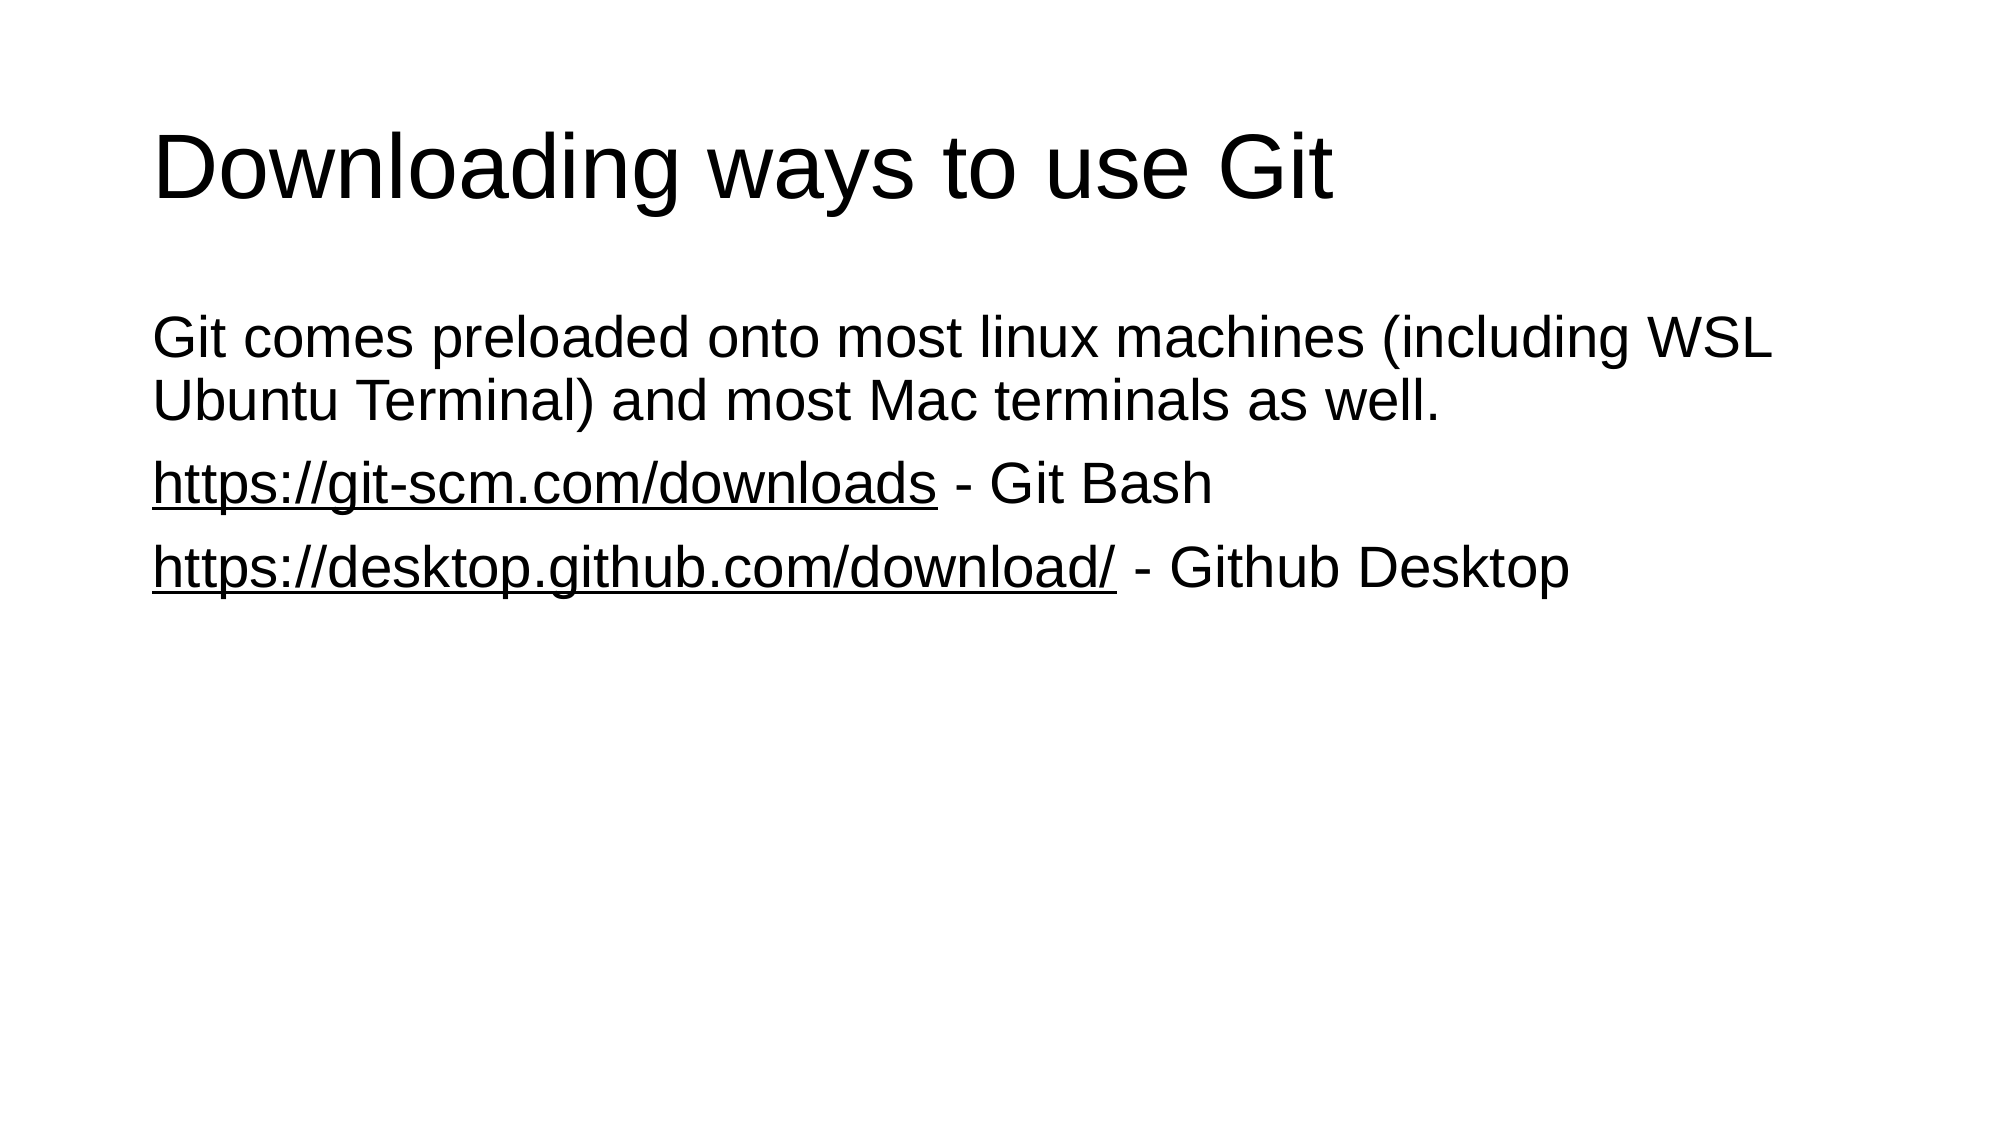

# Downloading ways to use Git
Git comes preloaded onto most linux machines (including WSL Ubuntu Terminal) and most Mac terminals as well.
https://git-scm.com/downloads - Git Bash
https://desktop.github.com/download/ - Github Desktop